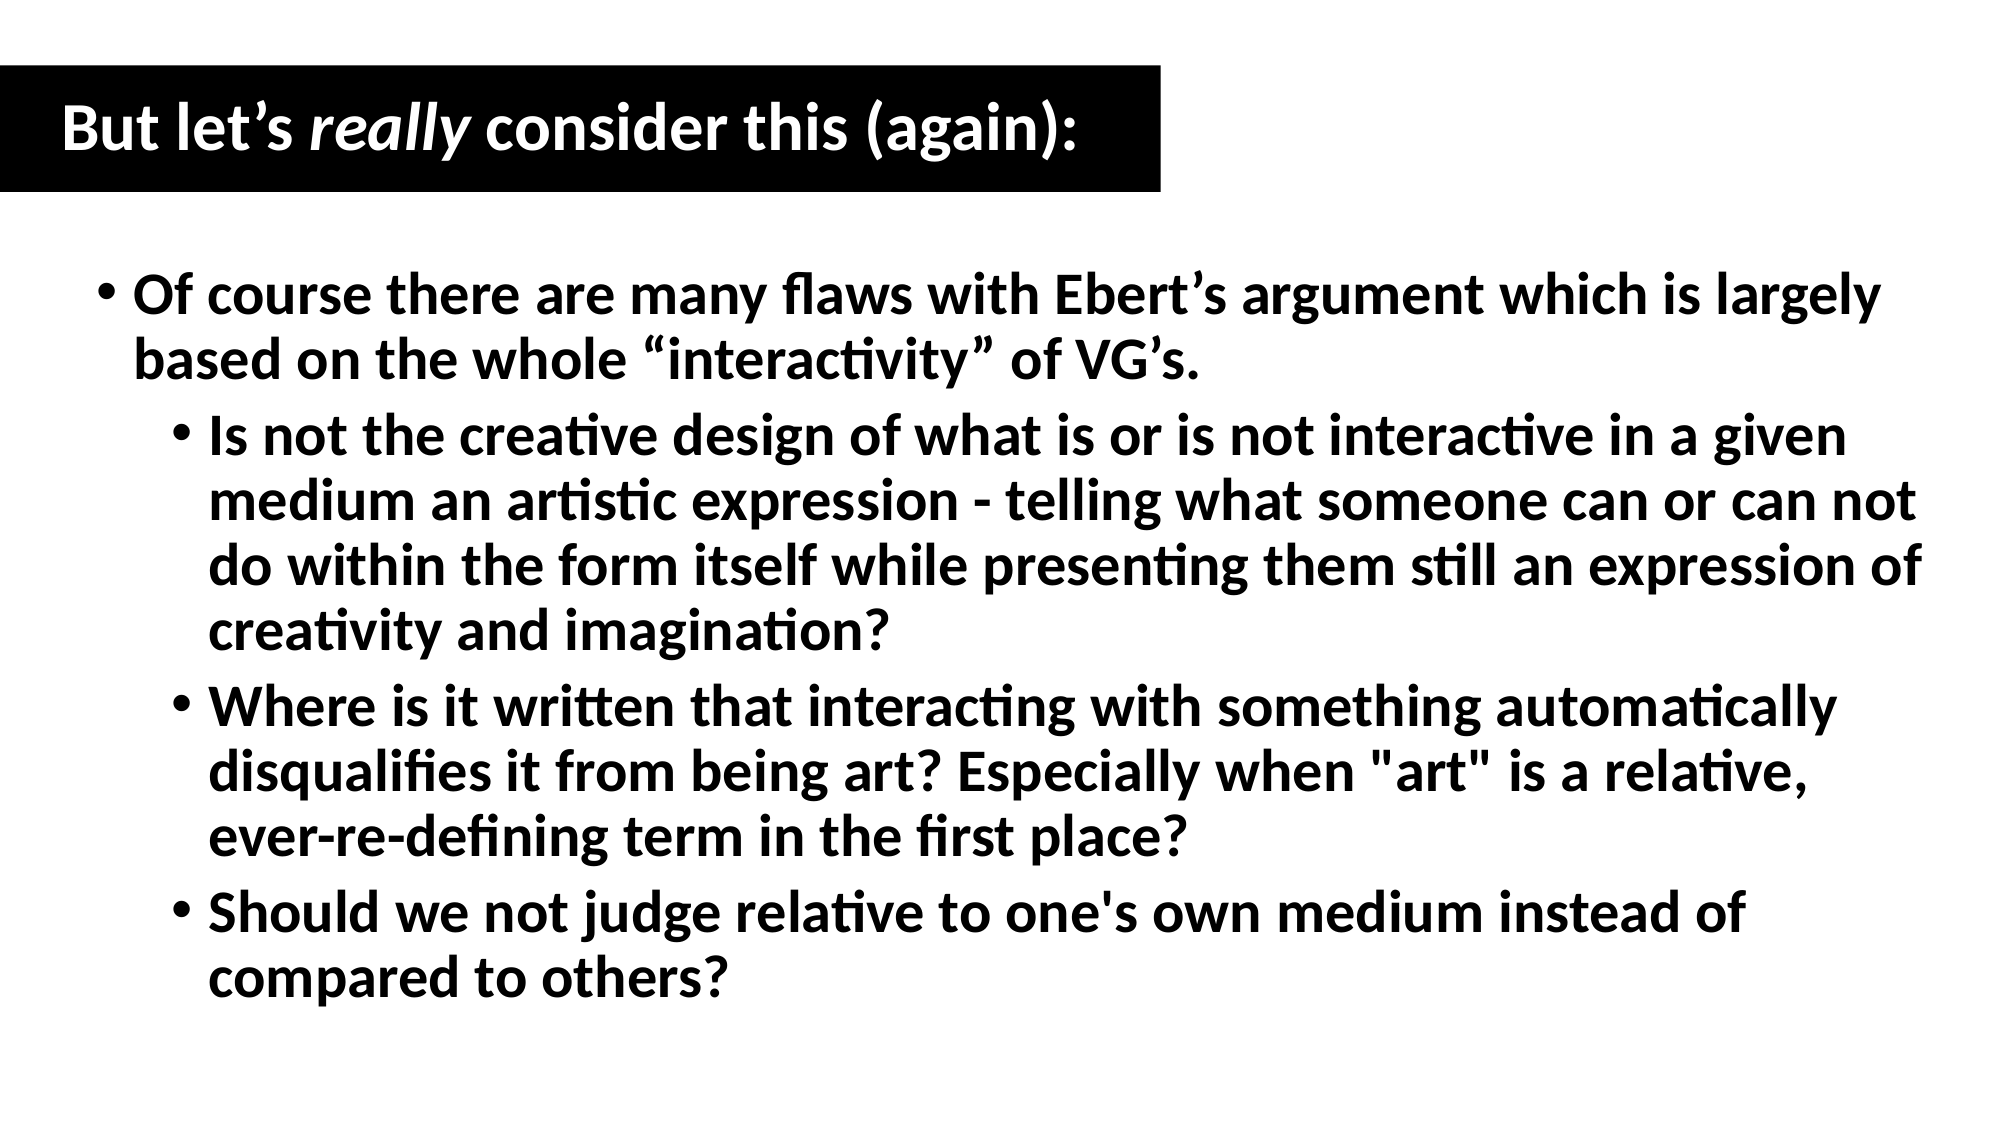

But let’s really consider this (again):
Of course there are many flaws with Ebert’s argument which is largely based on the whole “interactivity” of VG’s.
Is not the creative design of what is or is not interactive in a given medium an artistic expression - telling what someone can or can not do within the form itself while presenting them still an expression of creativity and imagination?
Where is it written that interacting with something automatically disqualifies it from being art? Especially when "art" is a relative, ever-re-defining term in the first place?
Should we not judge relative to one's own medium instead of compared to others?